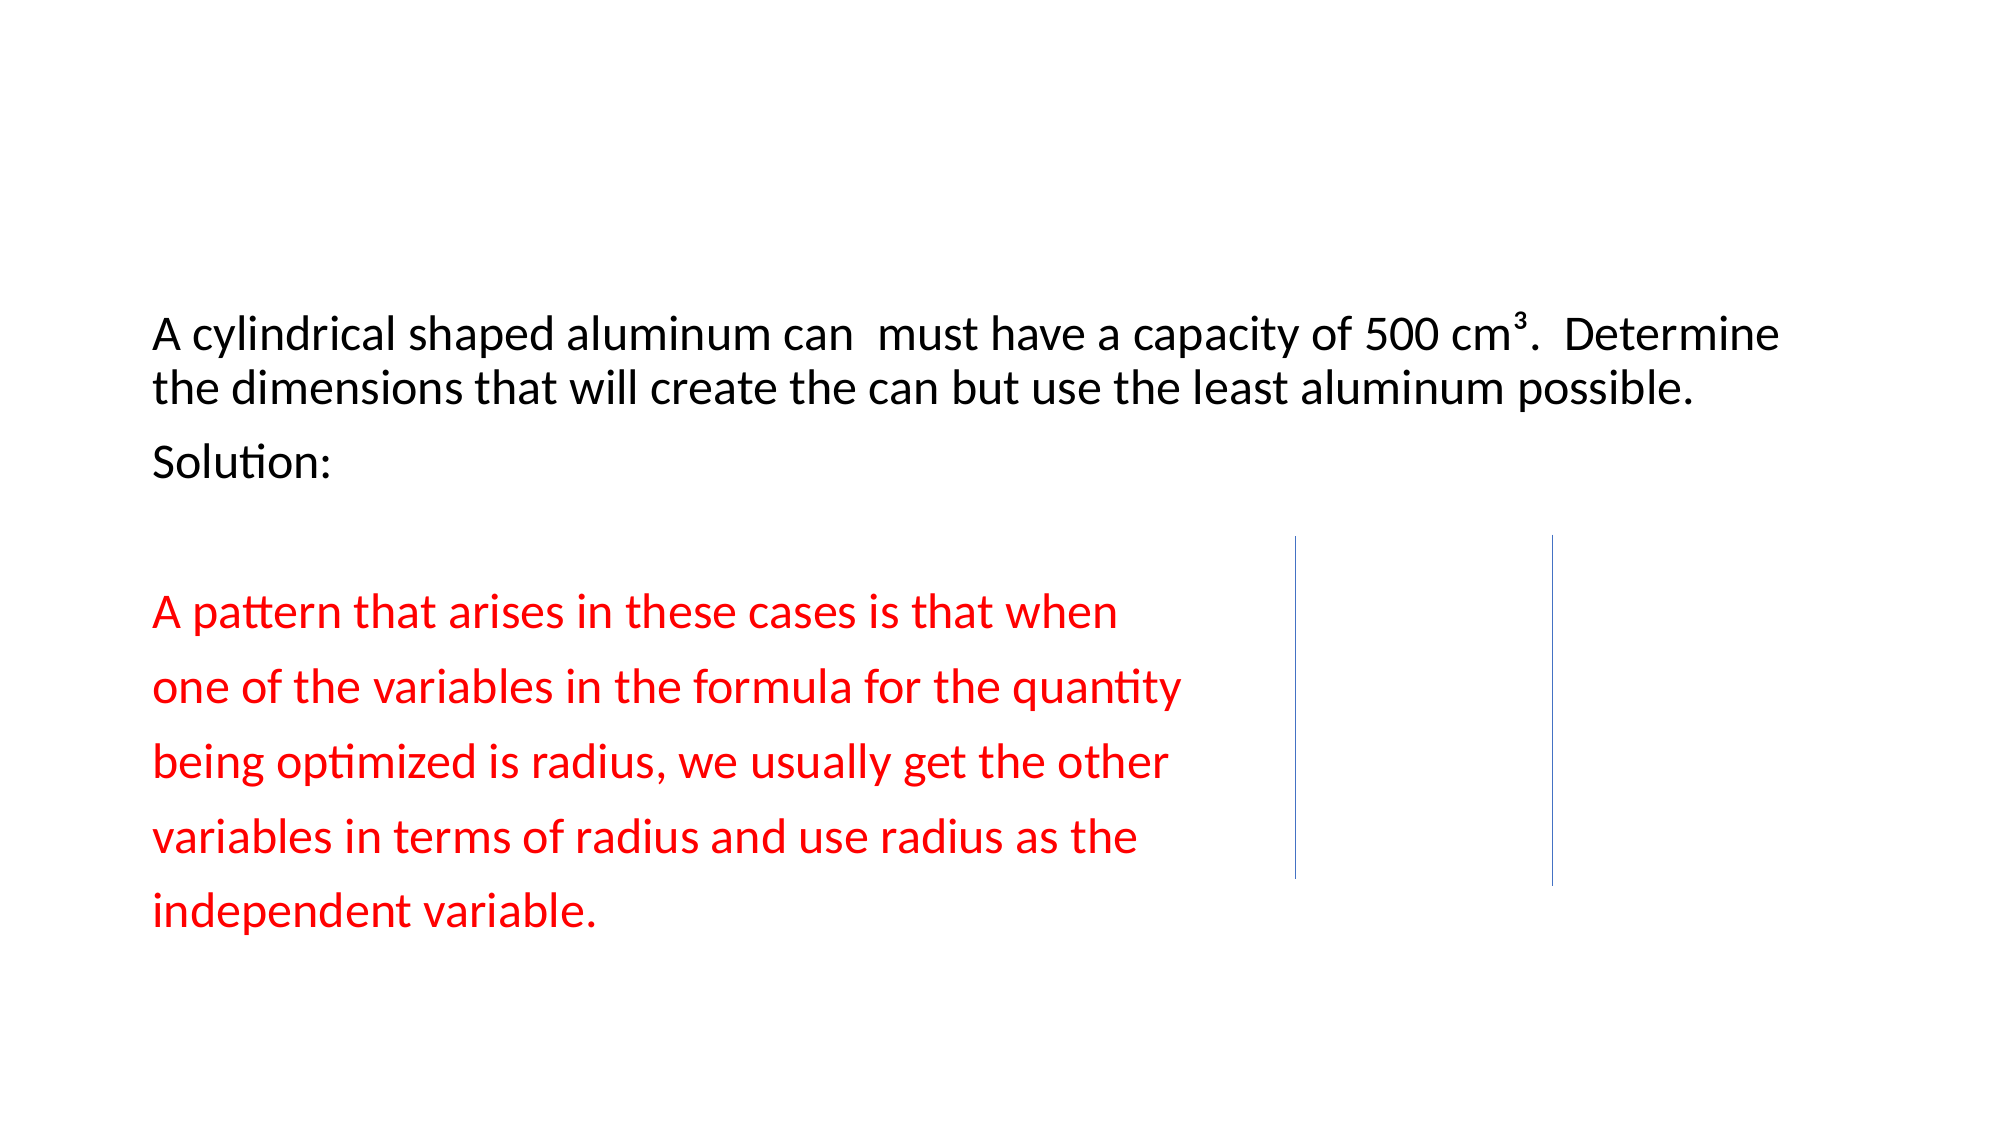

#
A cylindrical shaped aluminum can  must have a capacity of 500 cm³.  Determine the dimensions that will create the can but use the least aluminum possible.
Solution:

A pattern that arises in these cases is that when
one of the variables in the formula for the quantity
being optimized is radius, we usually get the other
variables in terms of radius and use radius as the
independent variable.